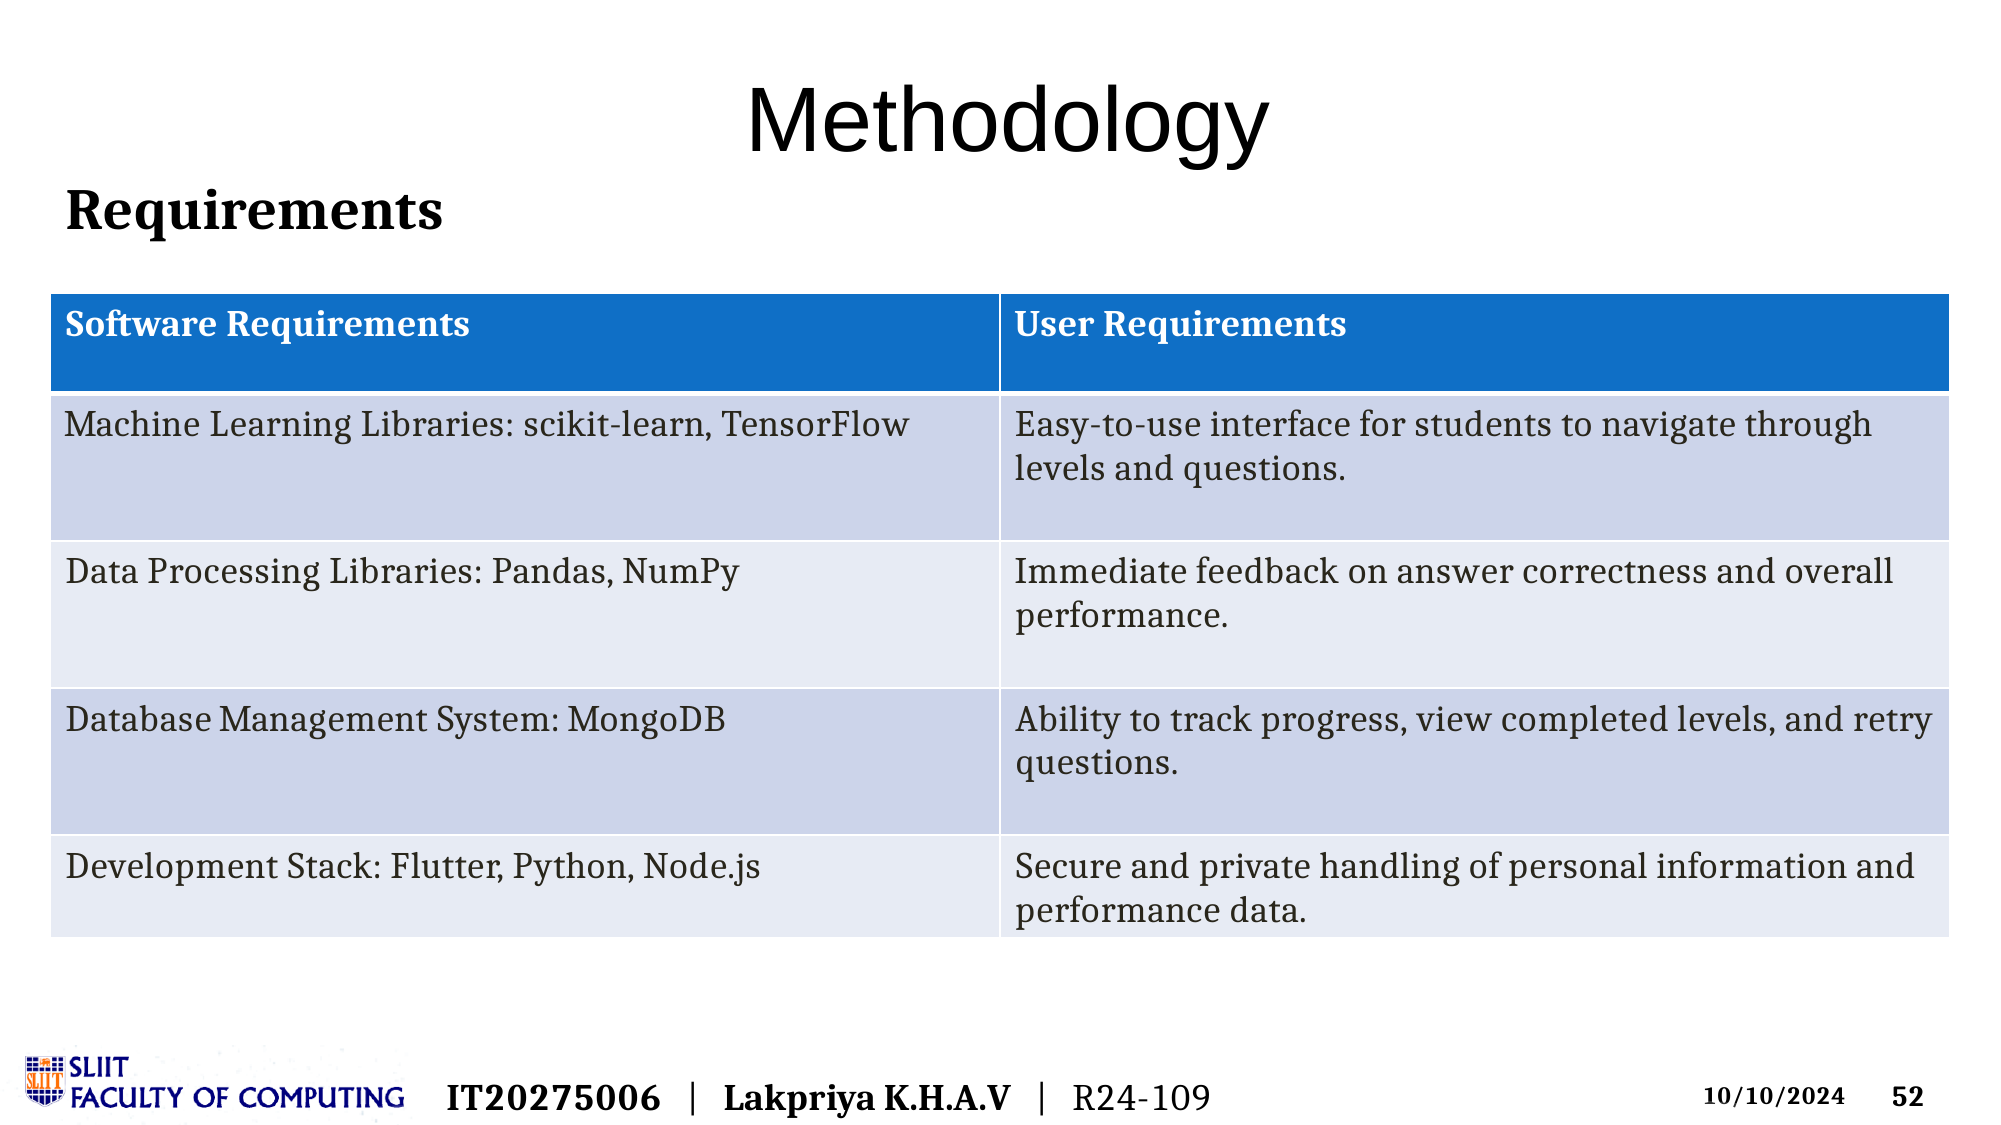

# Methodology
Requirements

| Software Requirements | User Requirements |
| --- | --- |
| Machine Learning Libraries: scikit-learn, TensorFlow | Easy-to-use interface for students to navigate through levels and questions. |
| Data Processing Libraries: Pandas, NumPy | Immediate feedback on answer correctness and overall performance. |
| Database Management System: MongoDB | Ability to track progress, view completed levels, and retry questions. |
| Development Stack: Flutter, Python, Node.js | Secure and private handling of personal information and performance data. |
IT20275006   |   Lakpriya K.H.A.V   |   R24-109